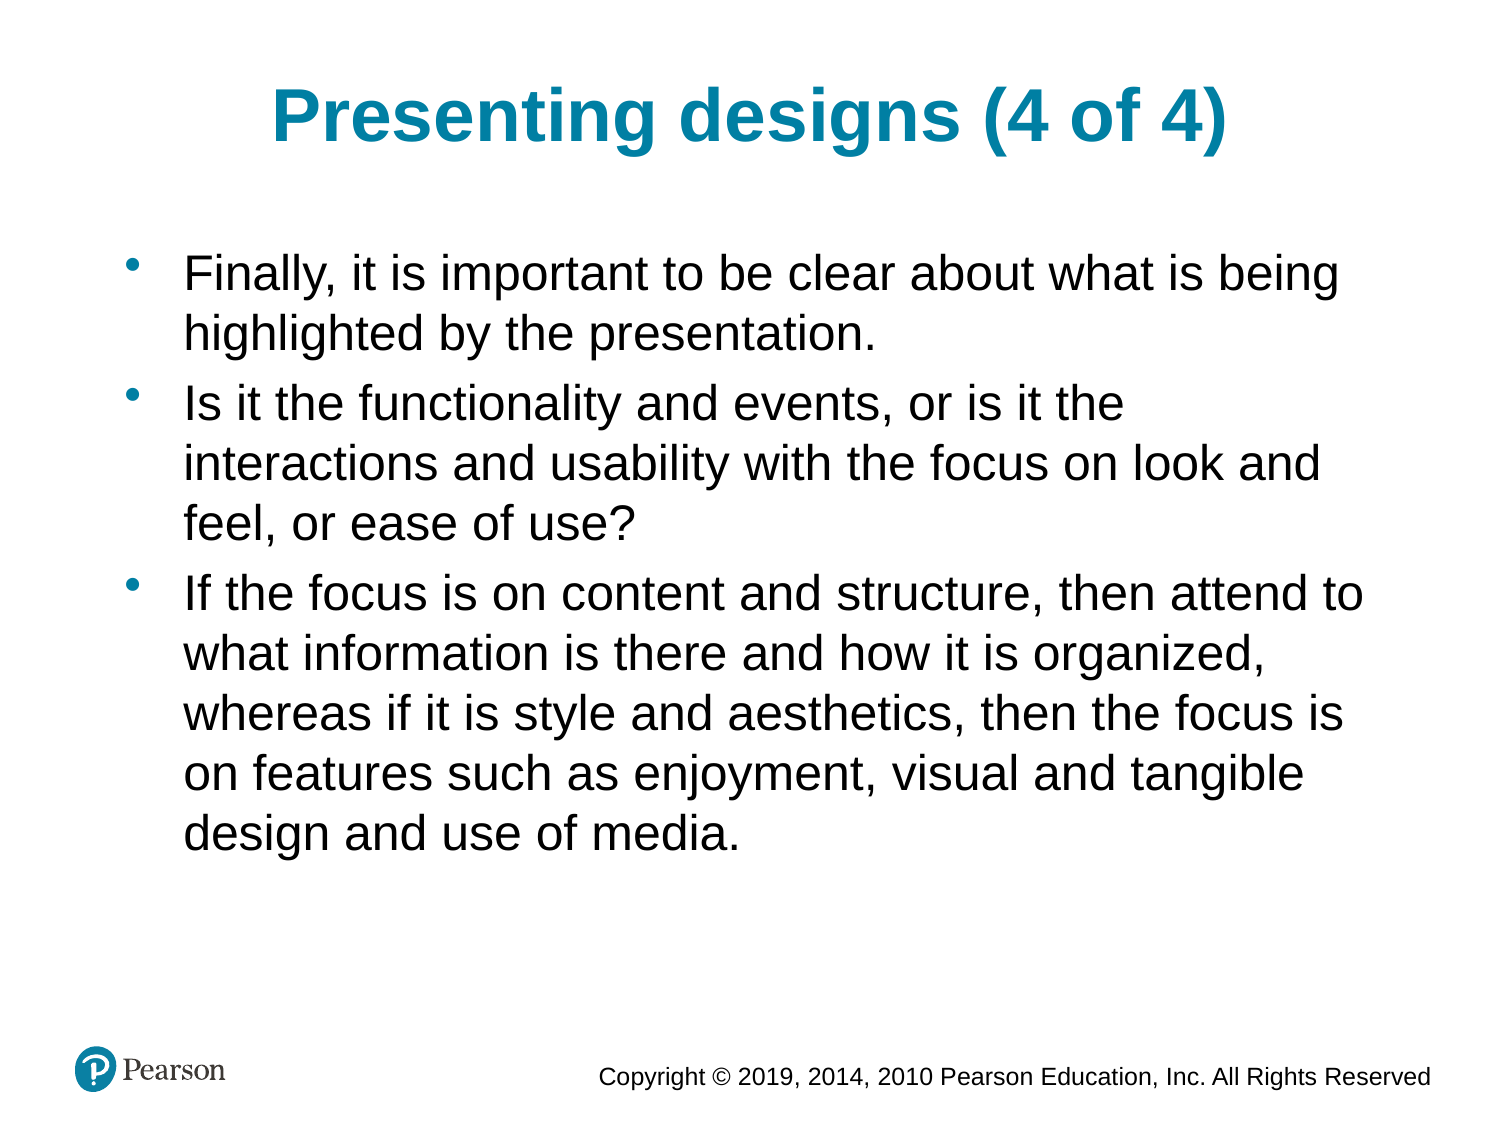

Presenting designs (4 of 4)
Finally, it is important to be clear about what is being highlighted by the presentation.
Is it the functionality and events, or is it the interactions and usability with the focus on look and feel, or ease of use?
If the focus is on content and structure, then attend to what information is there and how it is organized, whereas if it is style and aesthetics, then the focus is on features such as enjoyment, visual and tangible design and use of media.